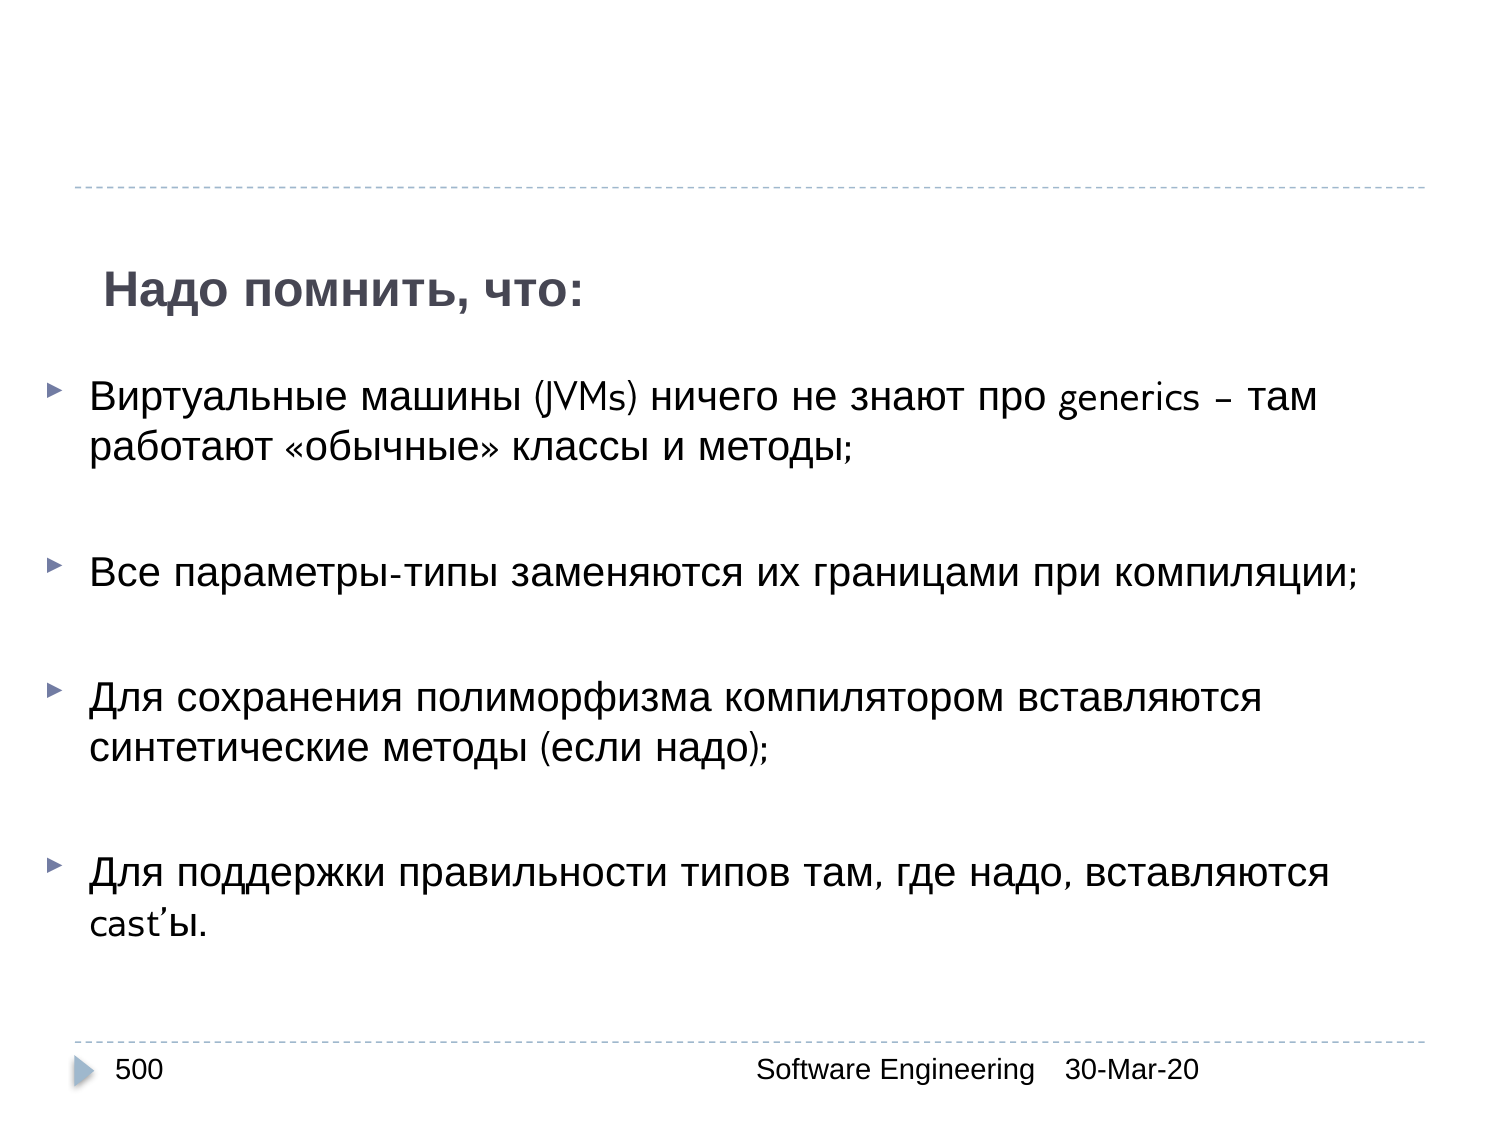

# Надо помнить, что:
Виртуальные машины (JVMs) ничего не знают про generics – там работают «обычные» классы и методы;

Все параметры-типы заменяются их границами при компиляции;

Для сохранения полиморфизма компилятором вставляются синтетические методы (если надо);

Для поддержки правильности типов там, где надо, вставляются cast’ы.
500
Software Engineering
30-Mar-20